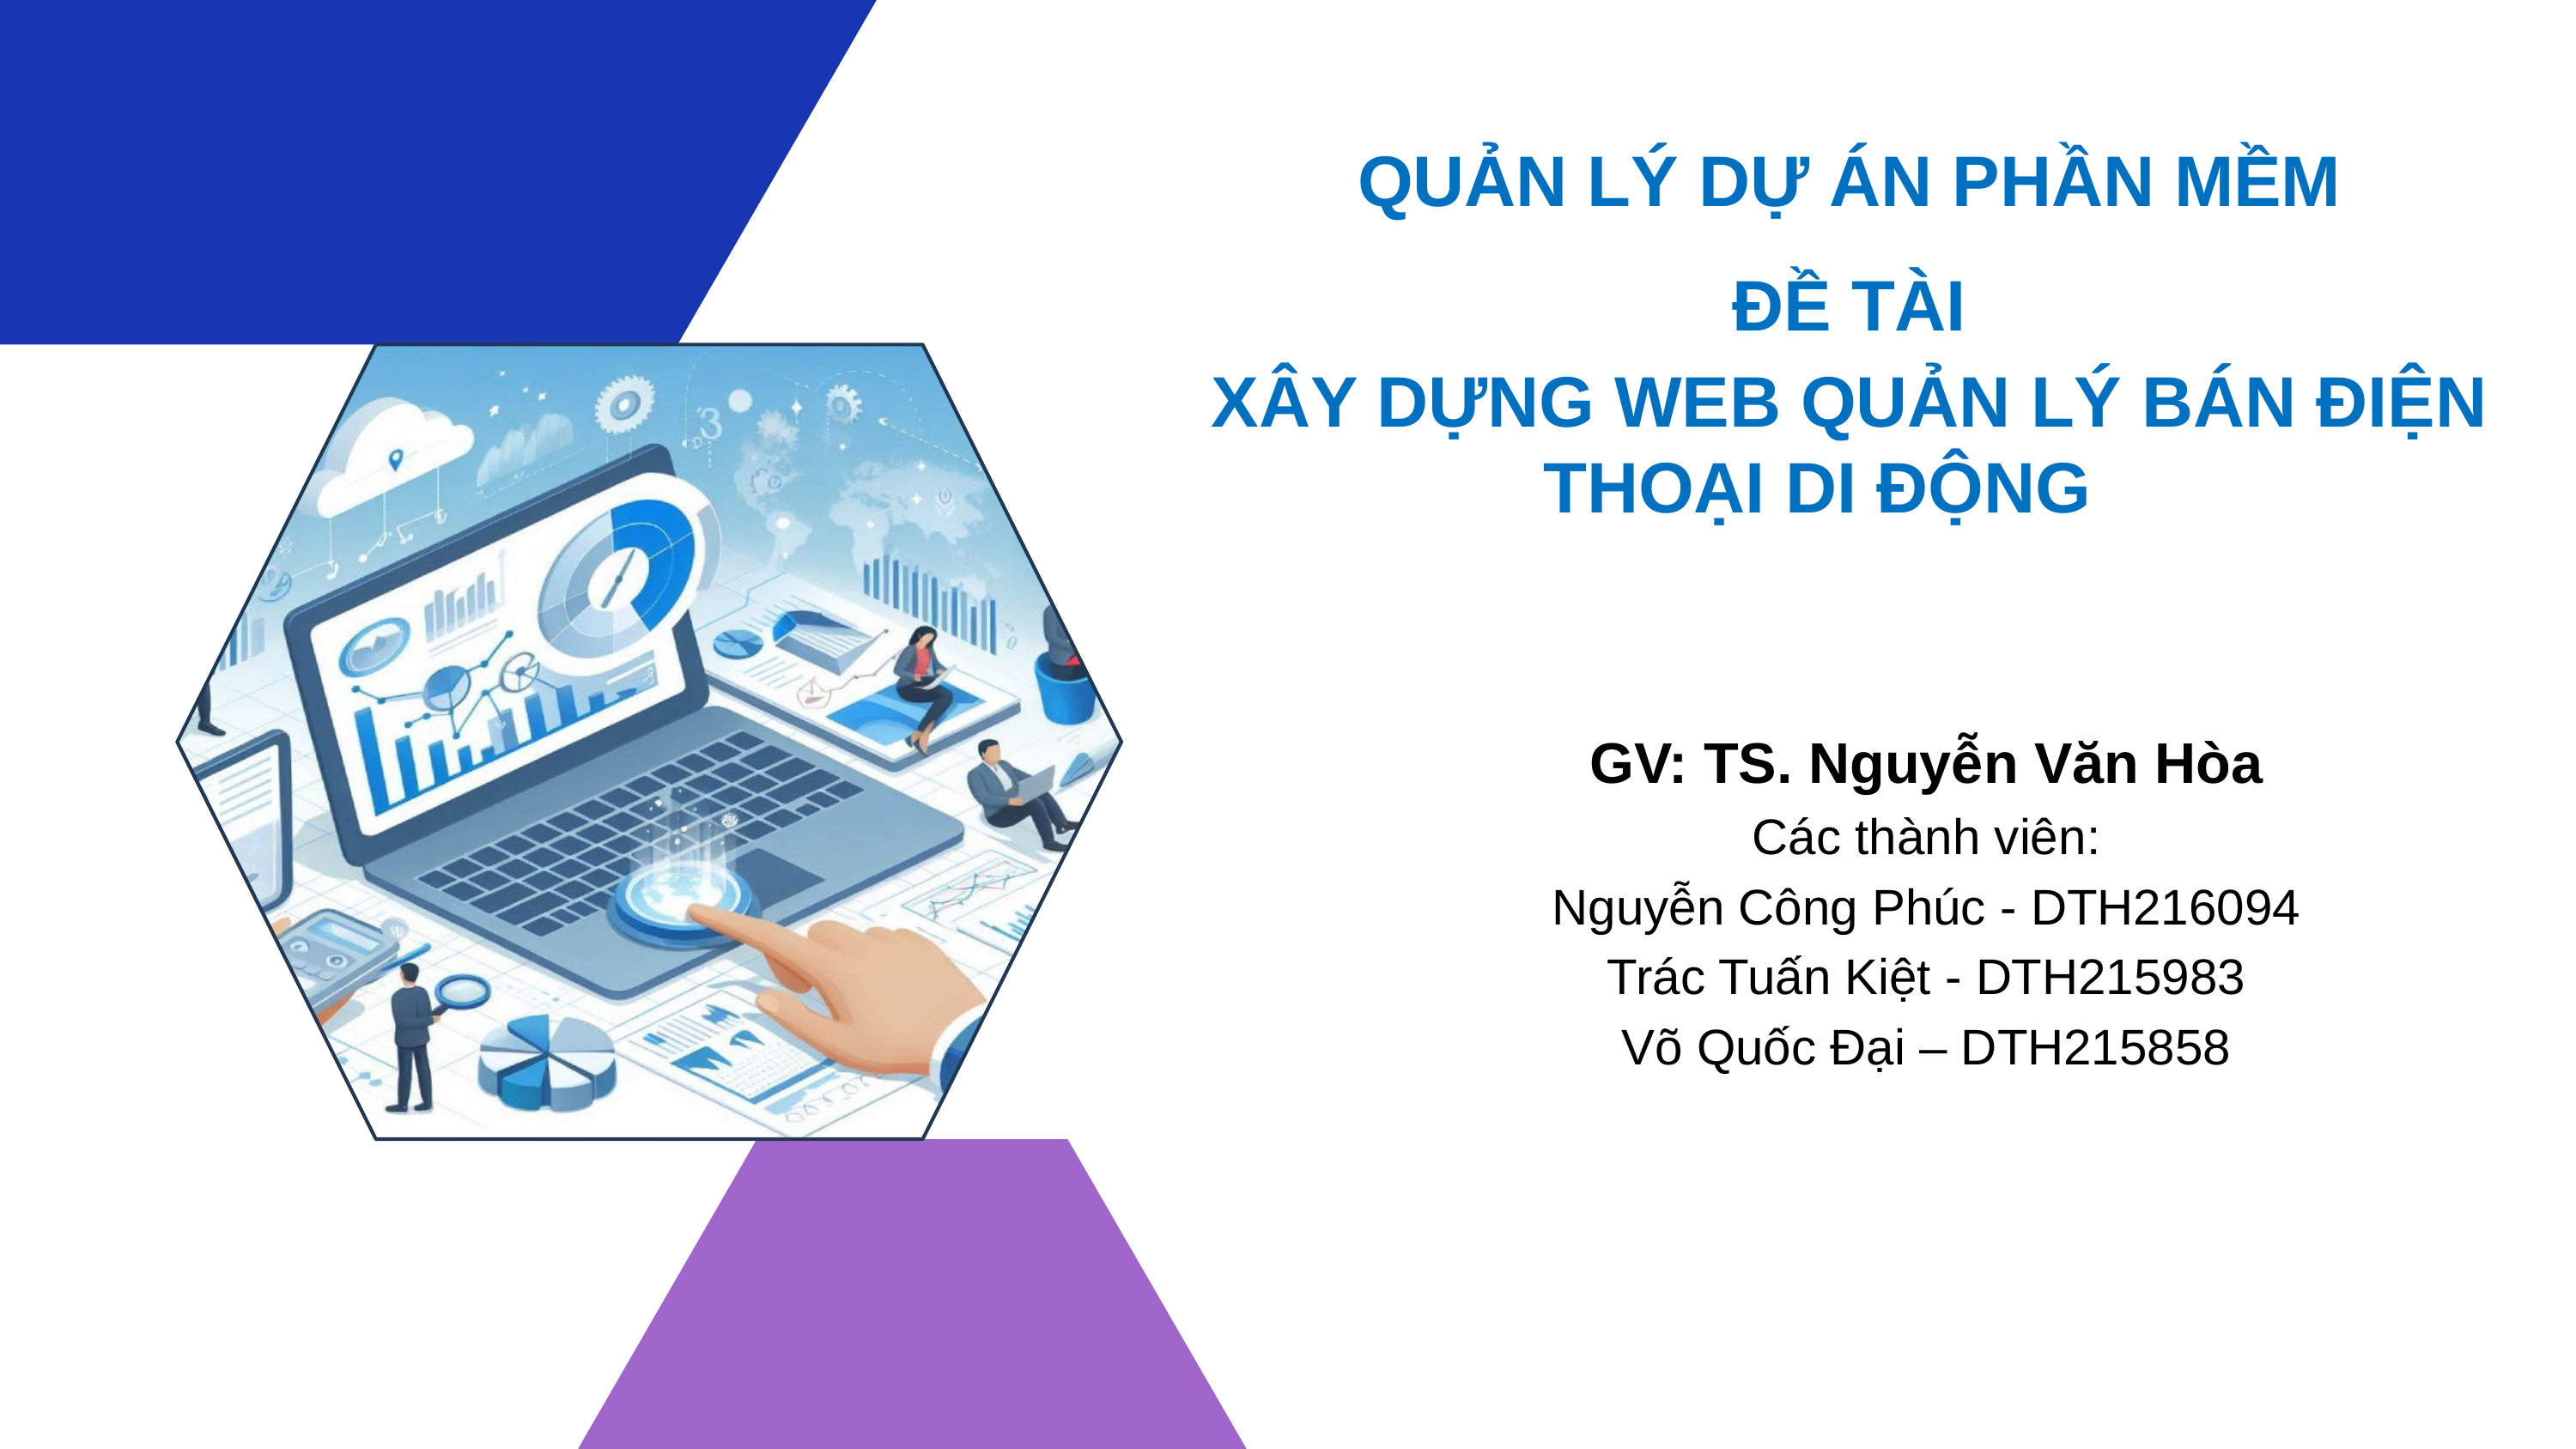

QUẢN LÝ DỰ ÁN PHẦN MỀM
ĐỀ TÀI
XÂY DỰNG WEB QUẢN LÝ BÁN ĐIỆN THOẠI DI ĐỘNG

GV: TS. Nguyễn Văn Hòa
Các thành viên:
Nguyễn Công Phúc - DTH216094
Trác Tuấn Kiệt - DTH215983
Võ Quốc Đại – DTH215858